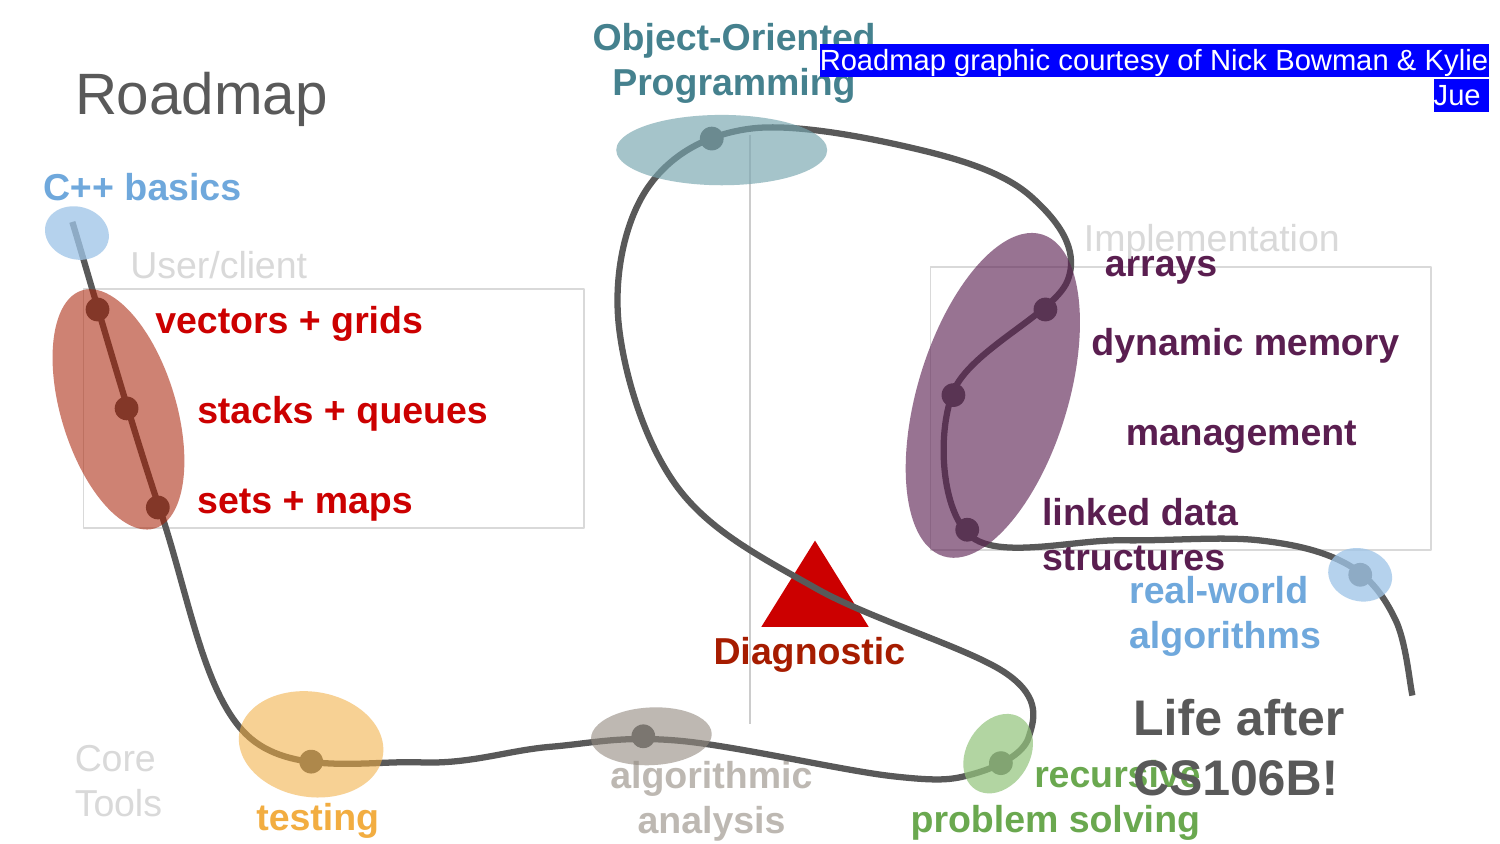

Object-Oriented Programming

Roadmap graphic courtesy of Nick Bowman & Kylie Jue
Roadmap

C++ basics
Implementation

User/client

vectors + grids
    stacks + queues
    sets + maps
      arrays
      dynamic memory
        management
linked data structures

real-world algorithms

Diagnostic
Life after CS106B!

Core Tools

algorithmic analysis
recursive problem solving

testing